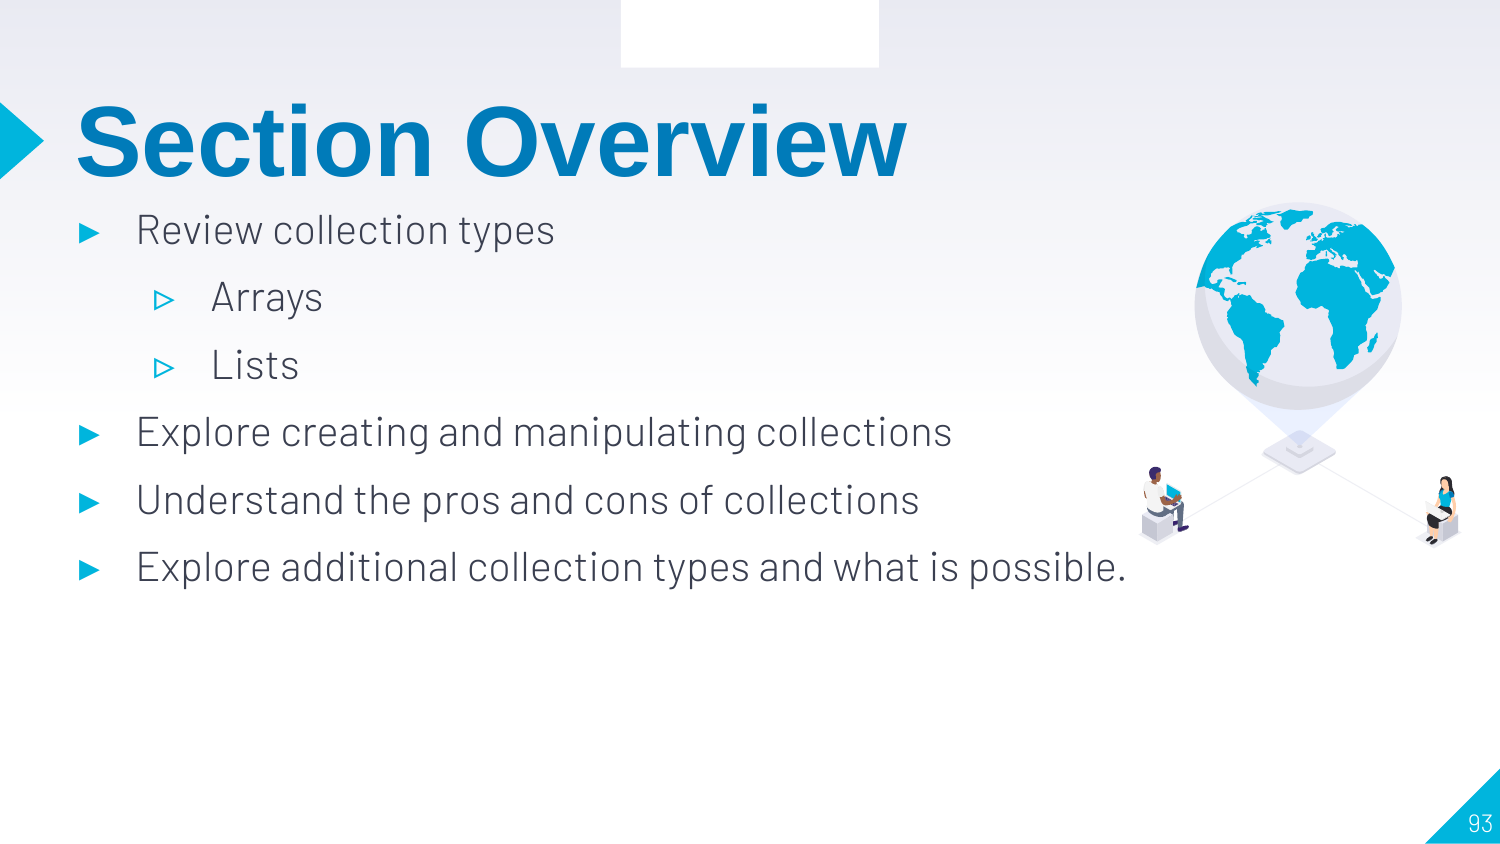

Section Review

# Section Overview
Review collection types
Arrays
Lists
Explore creating and manipulating collections
Understand the pros and cons of collections
Explore additional collection types and what is possible.

93